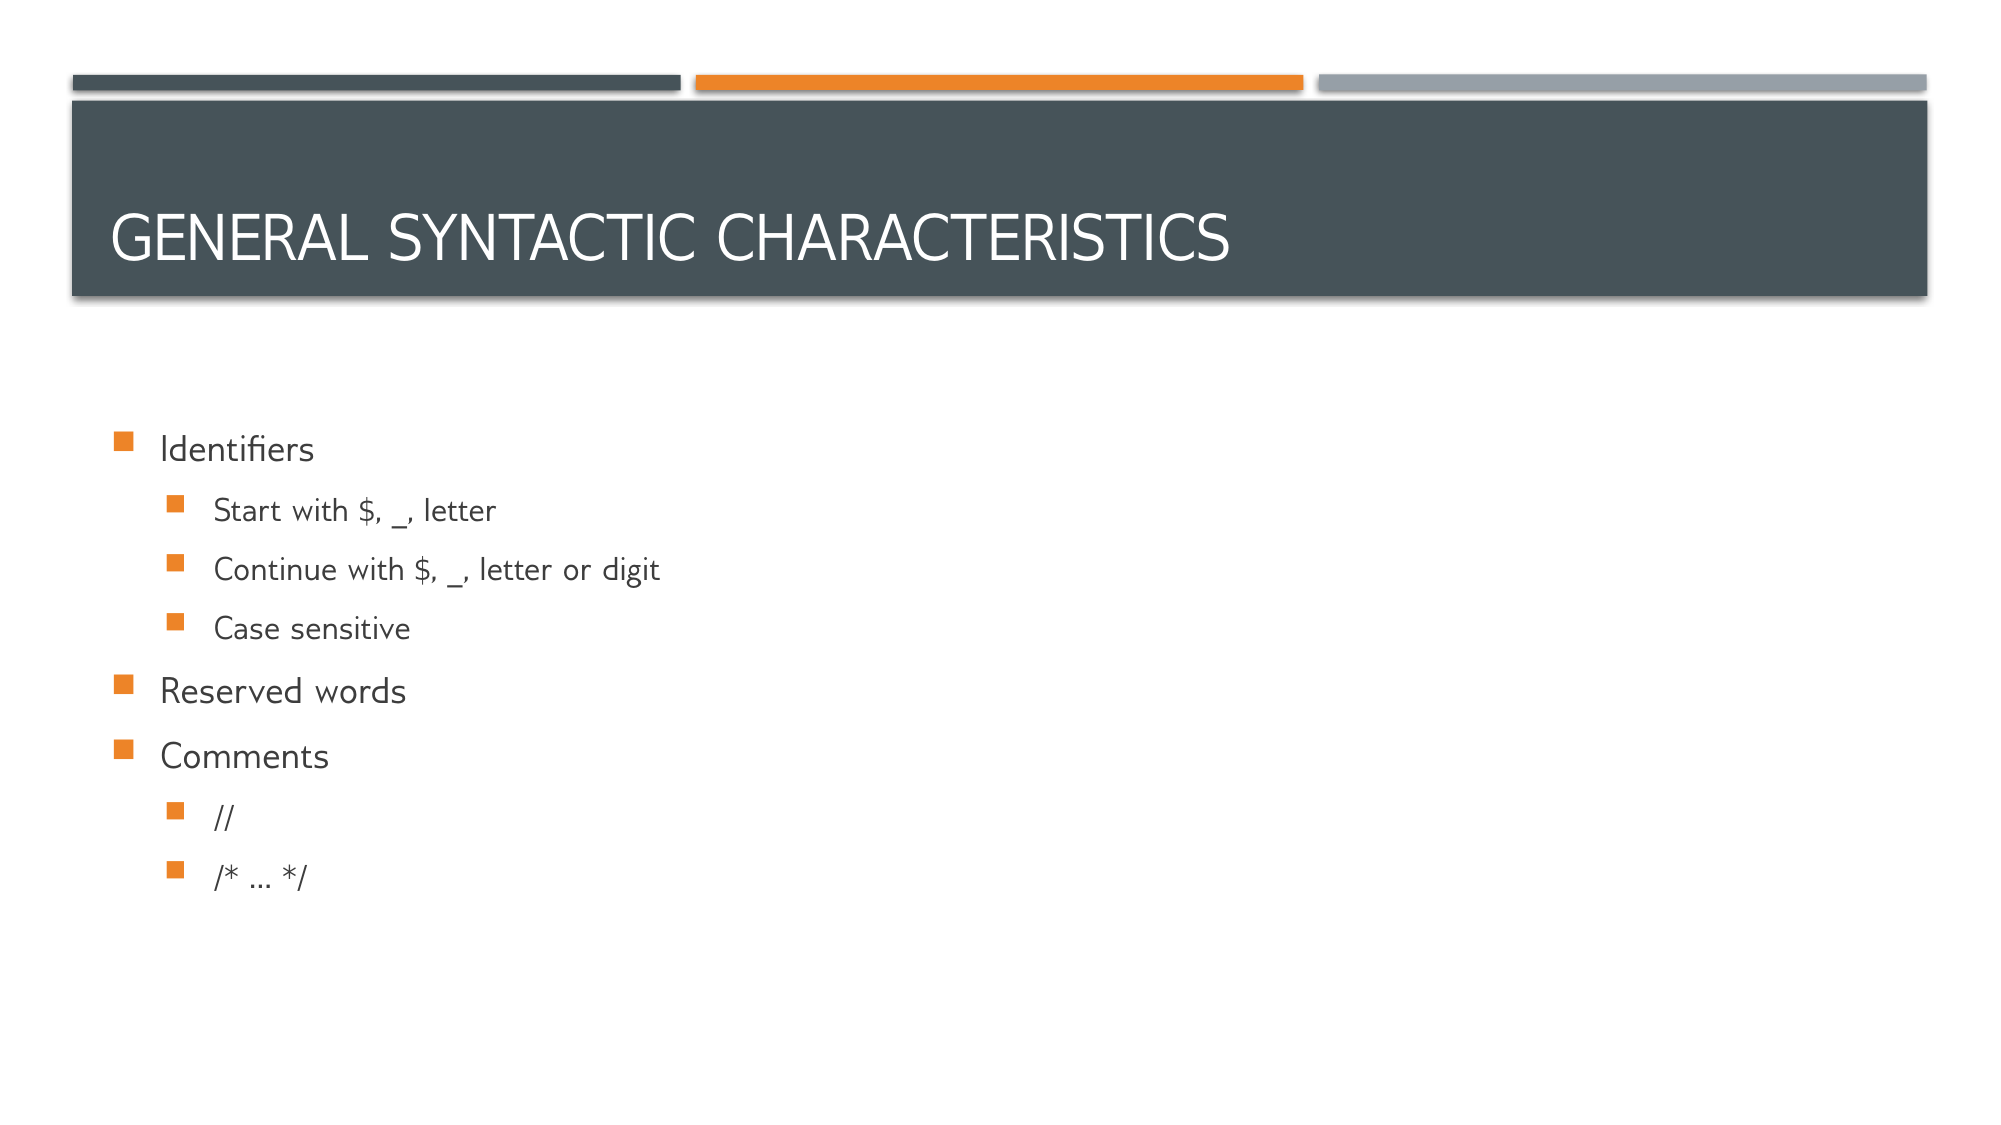

# General Syntactic Characteristics
Identifiers
Start with $, _, letter
Continue with $, _, letter or digit
Case sensitive
Reserved words
Comments
//
/* … */